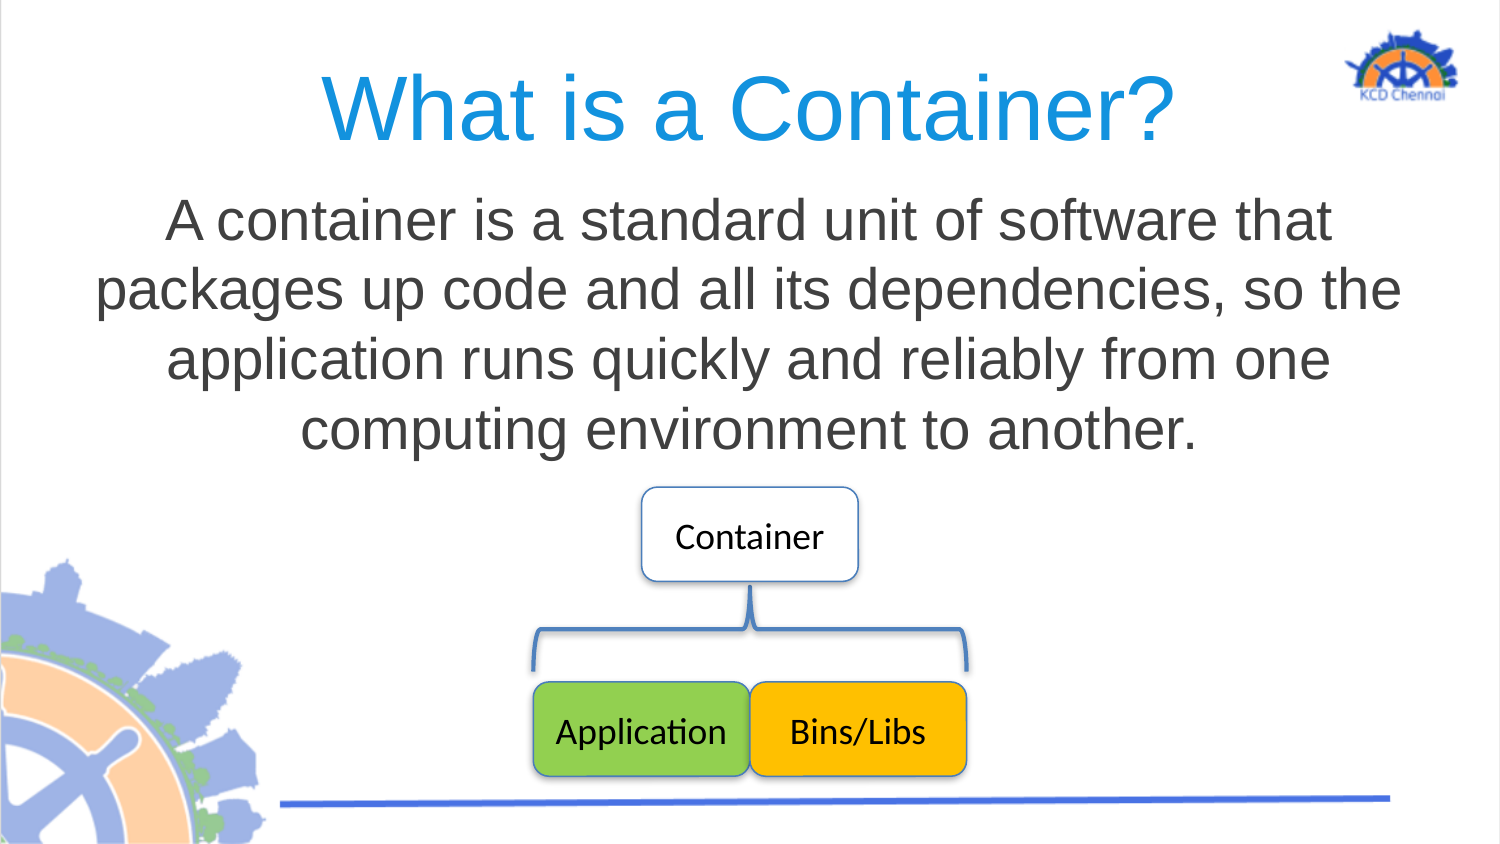

# What is a Container?
A container is a standard unit of software that packages up code and all its dependencies, so the application runs quickly and reliably from one computing environment to another.

Container
Application
Bins/Libs